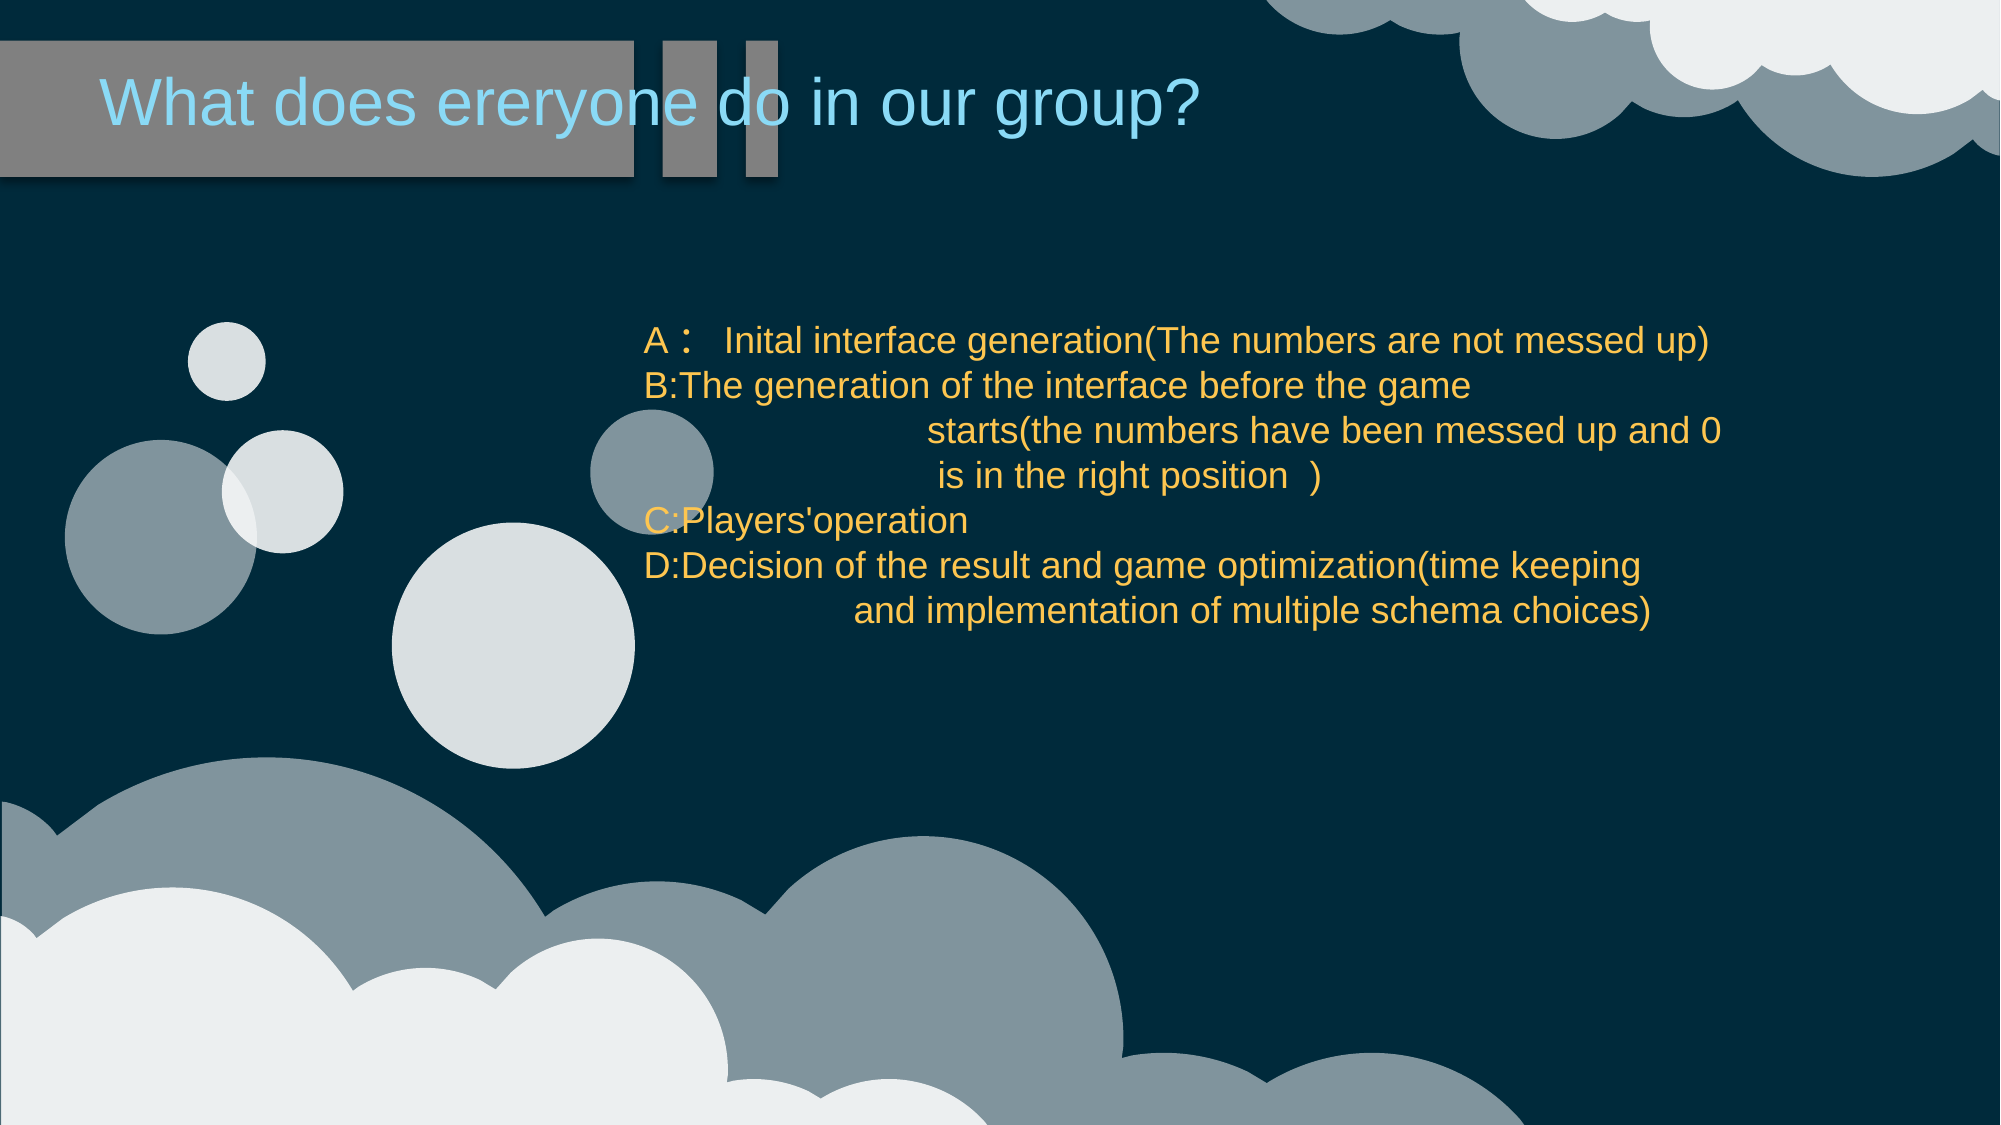

What does ereryone do in our group?
A：Inital interface generation(The numbers are not messed up)
B:The generation of the interface before the game
                           starts(the numbers have been messed up and 0
                            is in the right position  )
C:Players'operation
D:Decision of the result and game optimization(time keeping
                    and implementation of multiple schema choices)